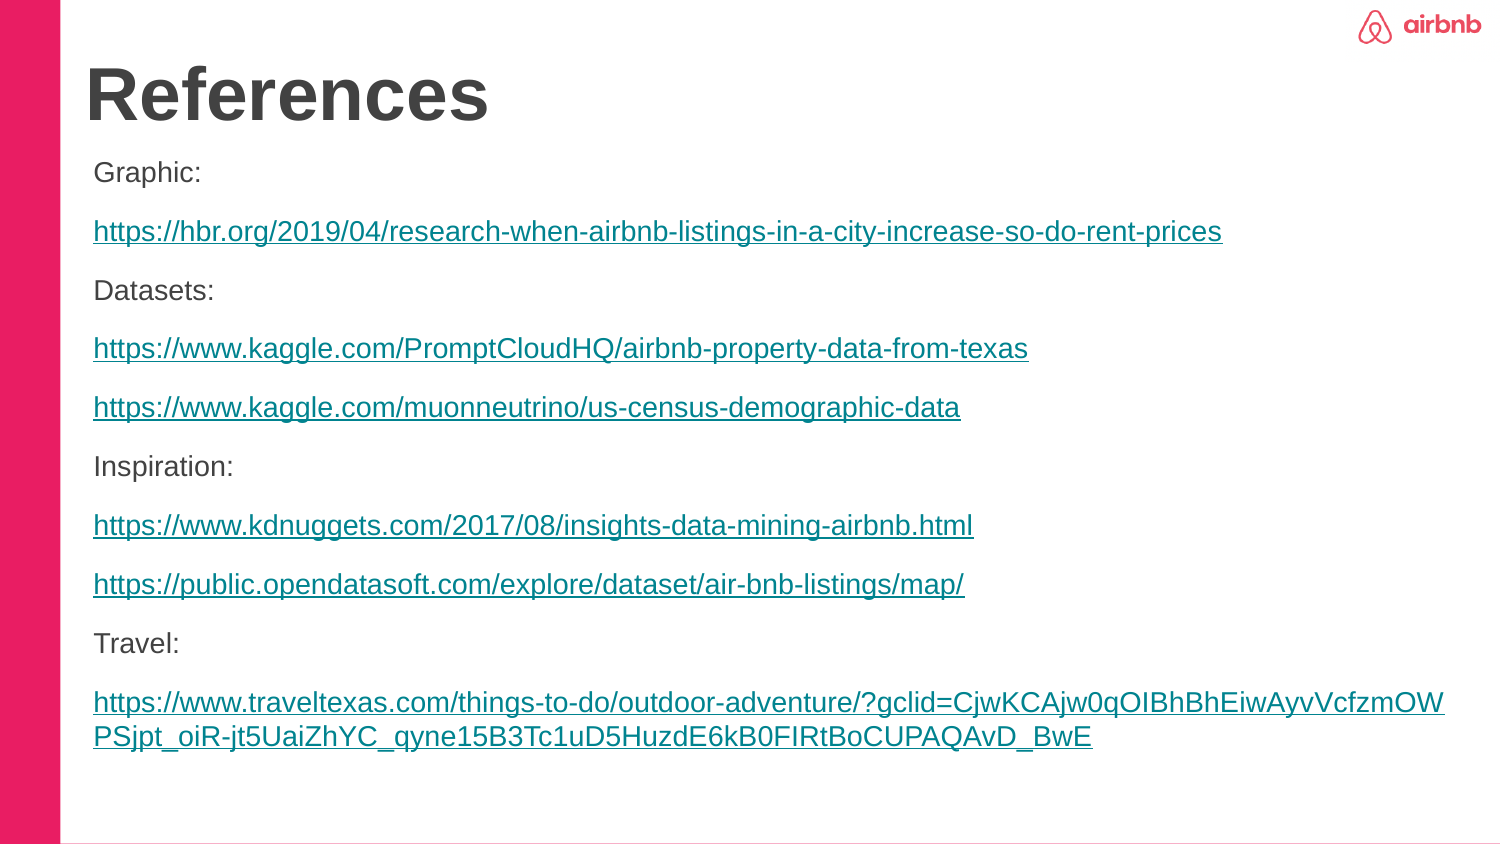

References
Graphic:
https://hbr.org/2019/04/research-when-airbnb-listings-in-a-city-increase-so-do-rent-prices
Datasets:
https://www.kaggle.com/PromptCloudHQ/airbnb-property-data-from-texas
https://www.kaggle.com/muonneutrino/us-census-demographic-data
Inspiration:
https://www.kdnuggets.com/2017/08/insights-data-mining-airbnb.html
https://public.opendatasoft.com/explore/dataset/air-bnb-listings/map/
Travel:
https://www.traveltexas.com/things-to-do/outdoor-adventure/?gclid=CjwKCAjw0qOIBhBhEiwAyvVcfzmOWPSjpt_oiR-jt5UaiZhYC_qyne15B3Tc1uD5HuzdE6kB0FIRtBoCUPAQAvD_BwE